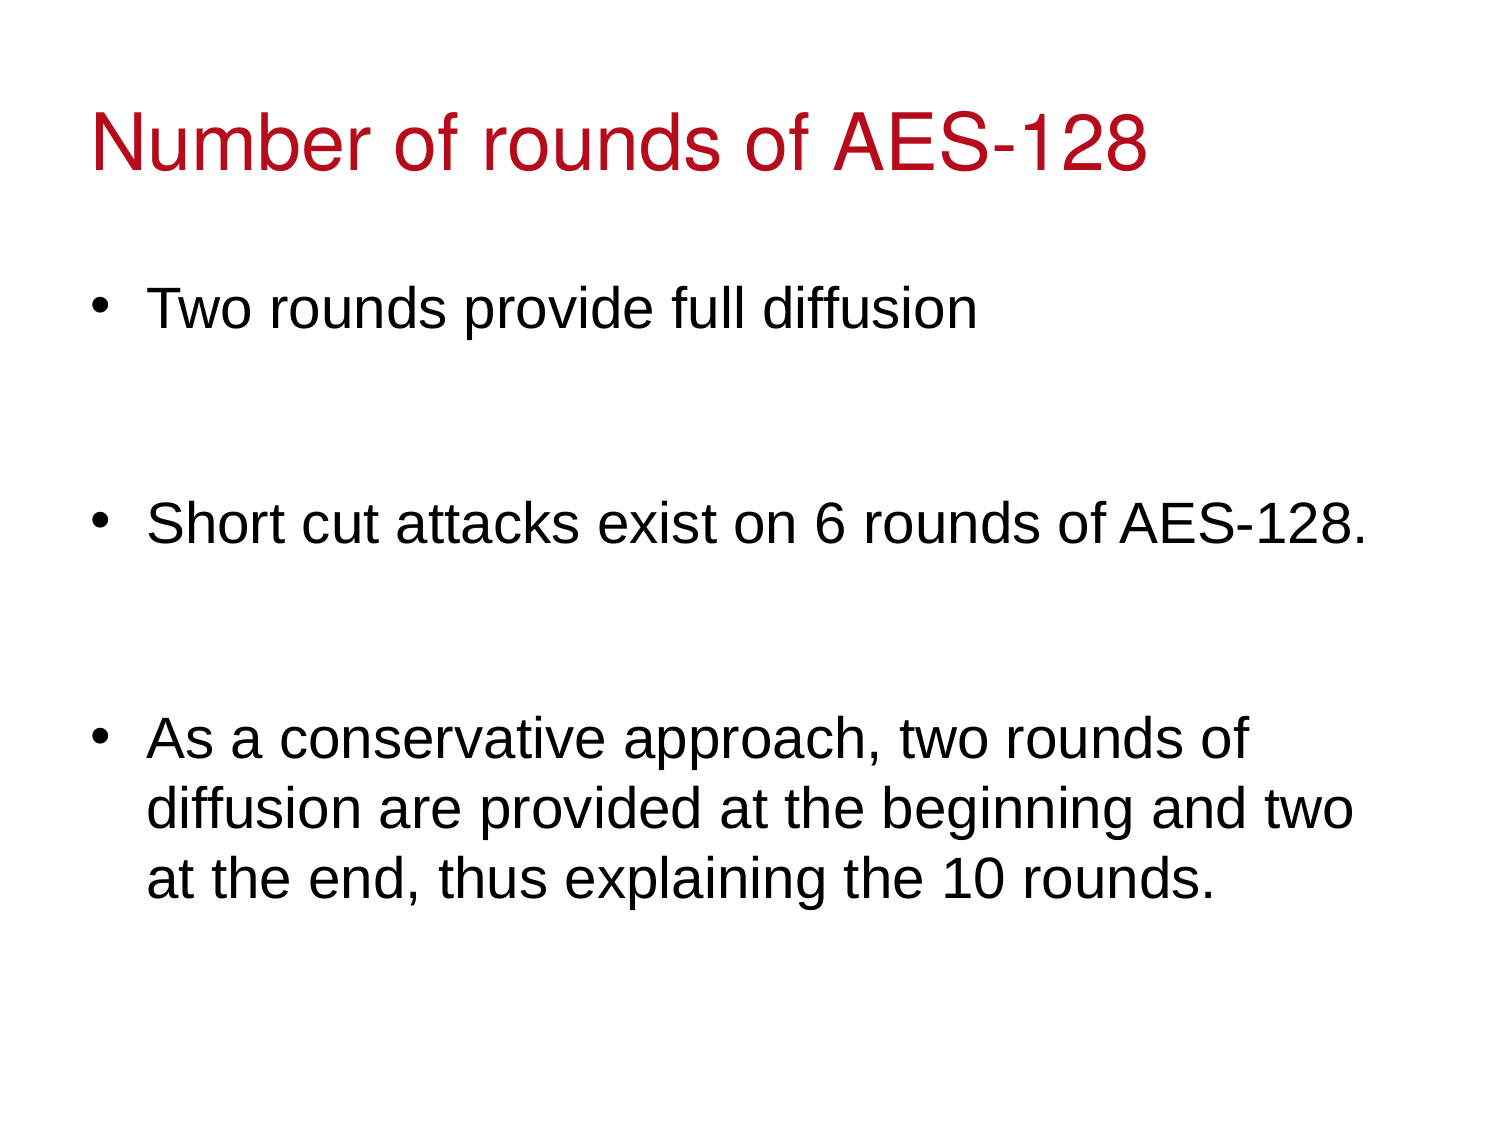

# Number of rounds of AES-128
Two rounds provide full diffusion

Short cut attacks exist on 6 rounds of AES-128.

As a conservative approach, two rounds of diffusion are provided at the beginning and two at the end, thus explaining the 10 rounds.